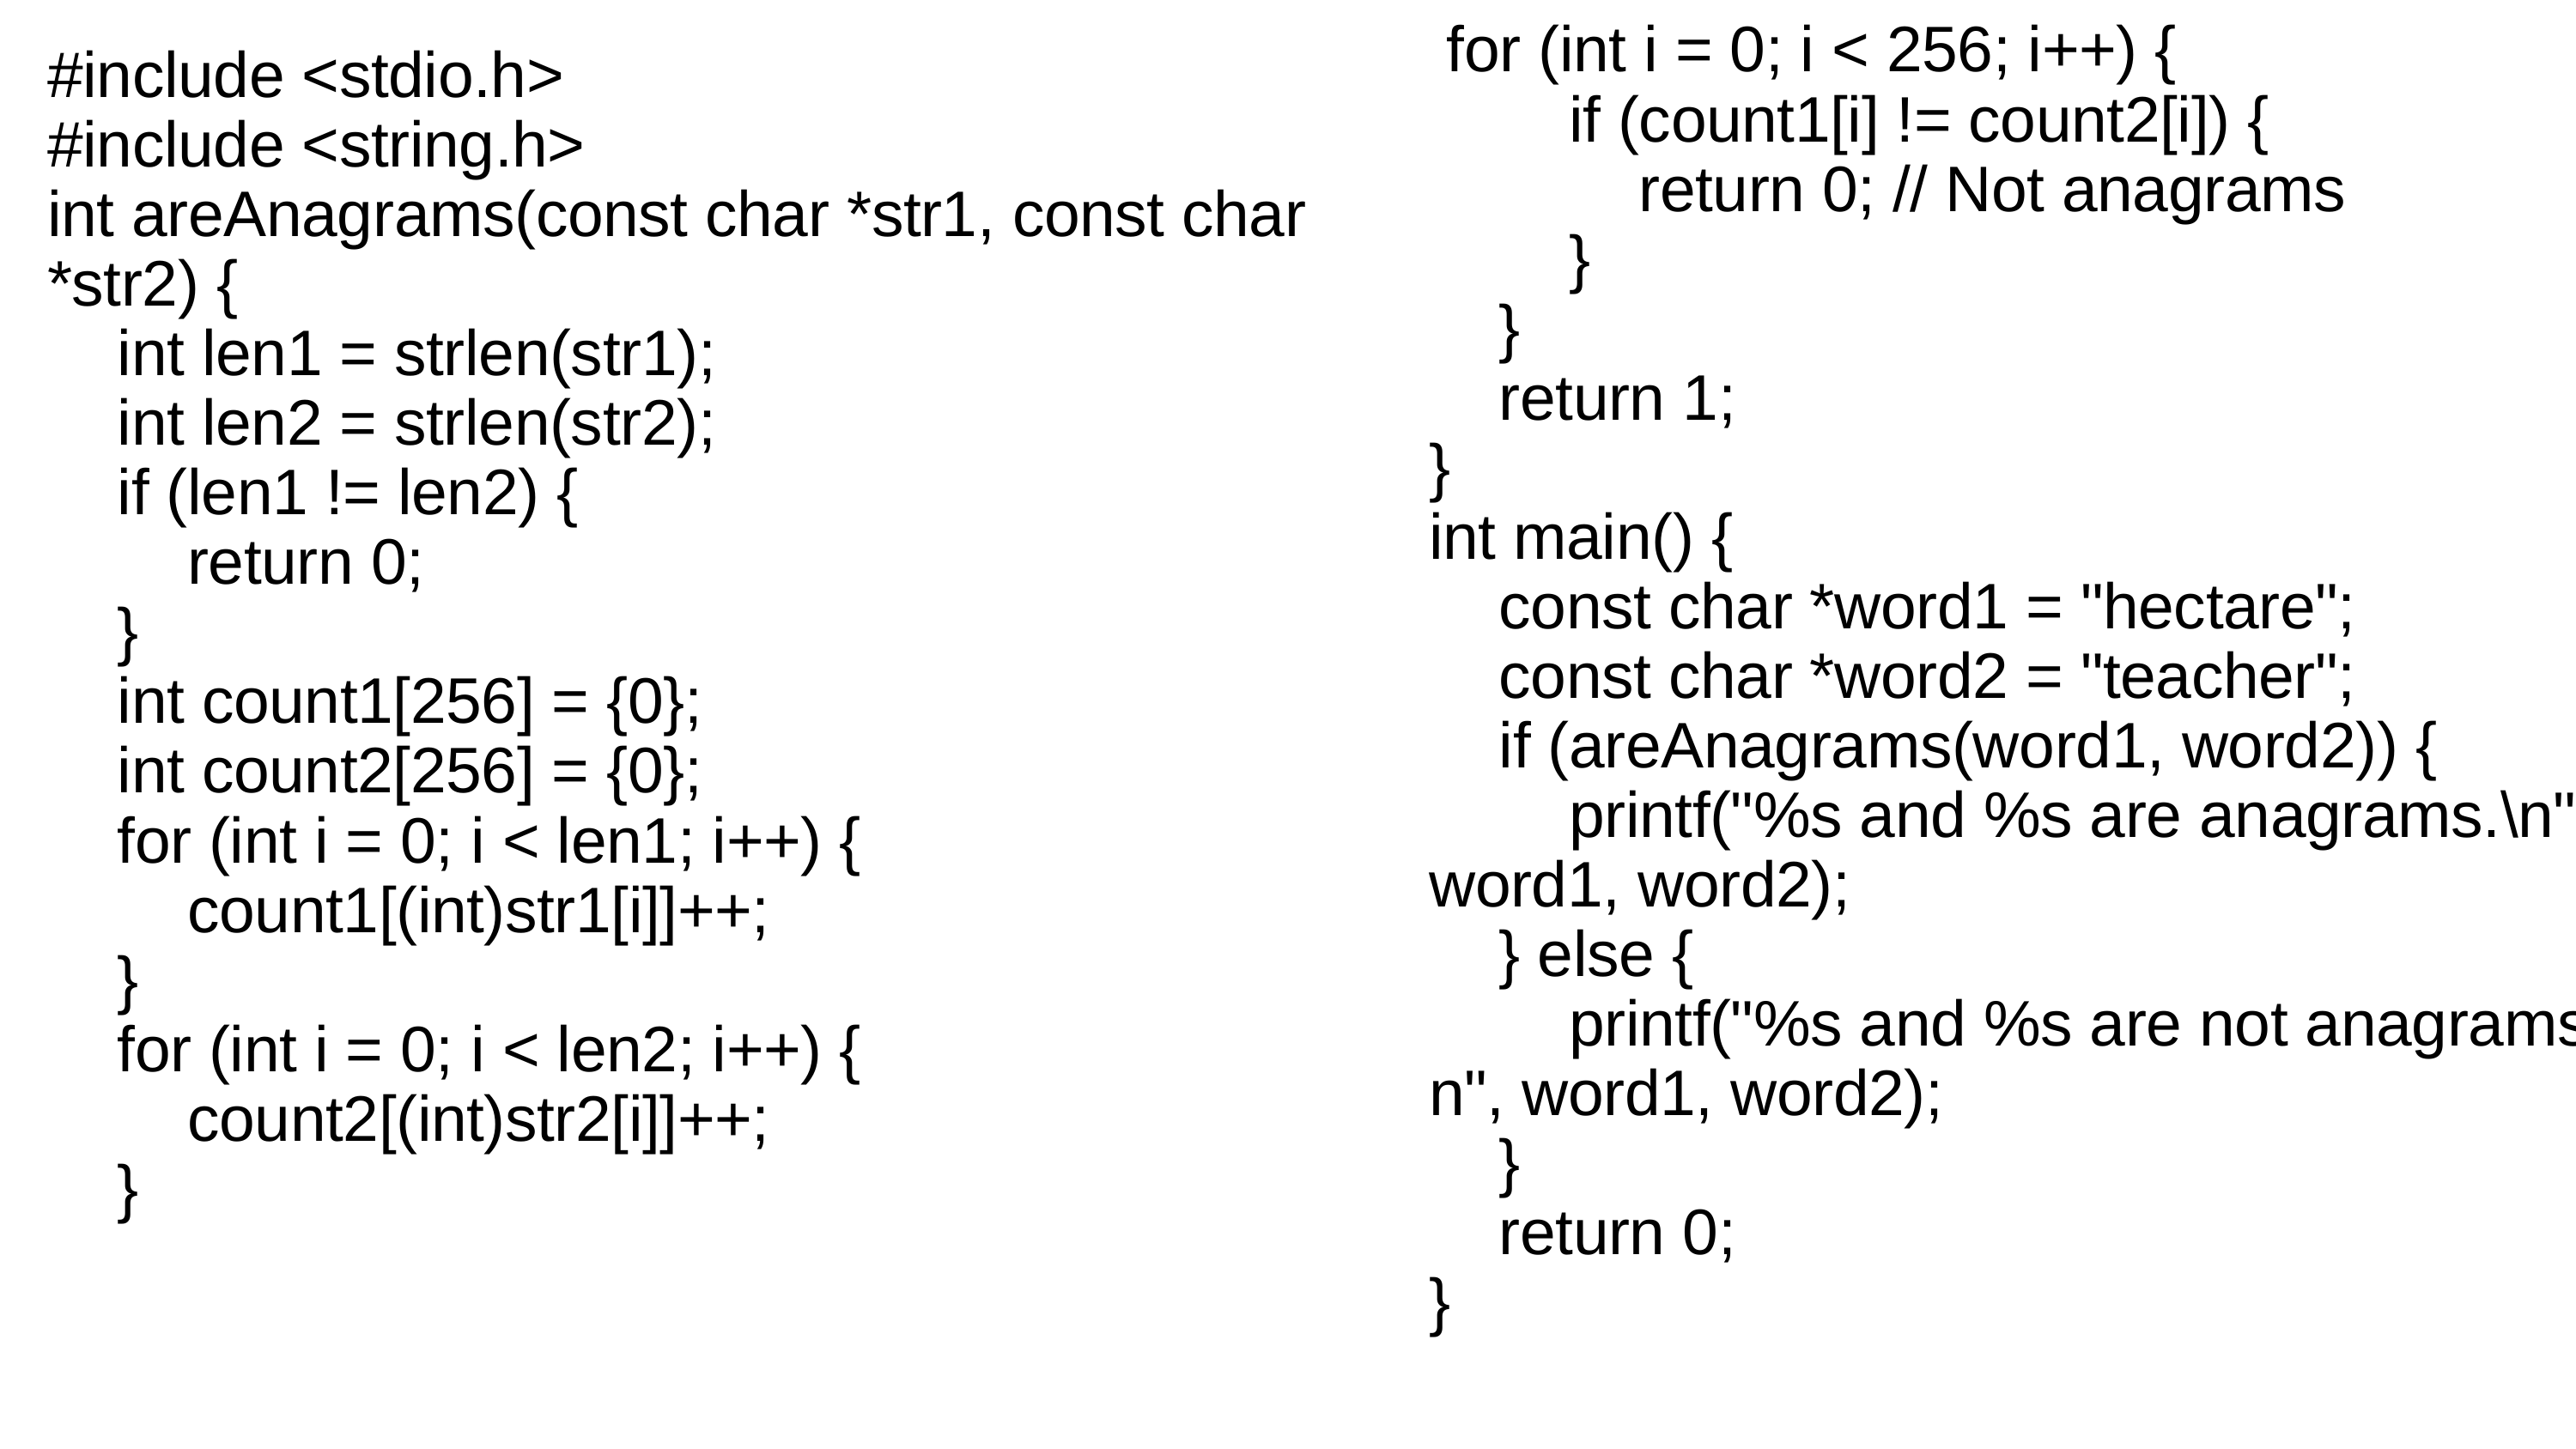

for (int i = 0; i < 256; i++) {
        if (count1[i] != count2[i]) {
            return 0; // Not anagrams
        }
    }
    return 1;
}
int main() {
    const char *word1 = "hectare";
    const char *word2 = "teacher";
    if (areAnagrams(word1, word2)) {
        printf("%s and %s are anagrams.\n", word1, word2);
    } else {
        printf("%s and %s are not anagrams.\n", word1, word2);
    }
    return 0;
}
#include <stdio.h>
#include <string.h>
int areAnagrams(const char *str1, const char *str2) {
    int len1 = strlen(str1);
    int len2 = strlen(str2);
    if (len1 != len2) {
        return 0;
    }
    int count1[256] = {0};
    int count2[256] = {0};
    for (int i = 0; i < len1; i++) {
        count1[(int)str1[i]]++;
    }
    for (int i = 0; i < len2; i++) {
        count2[(int)str2[i]]++;
    }